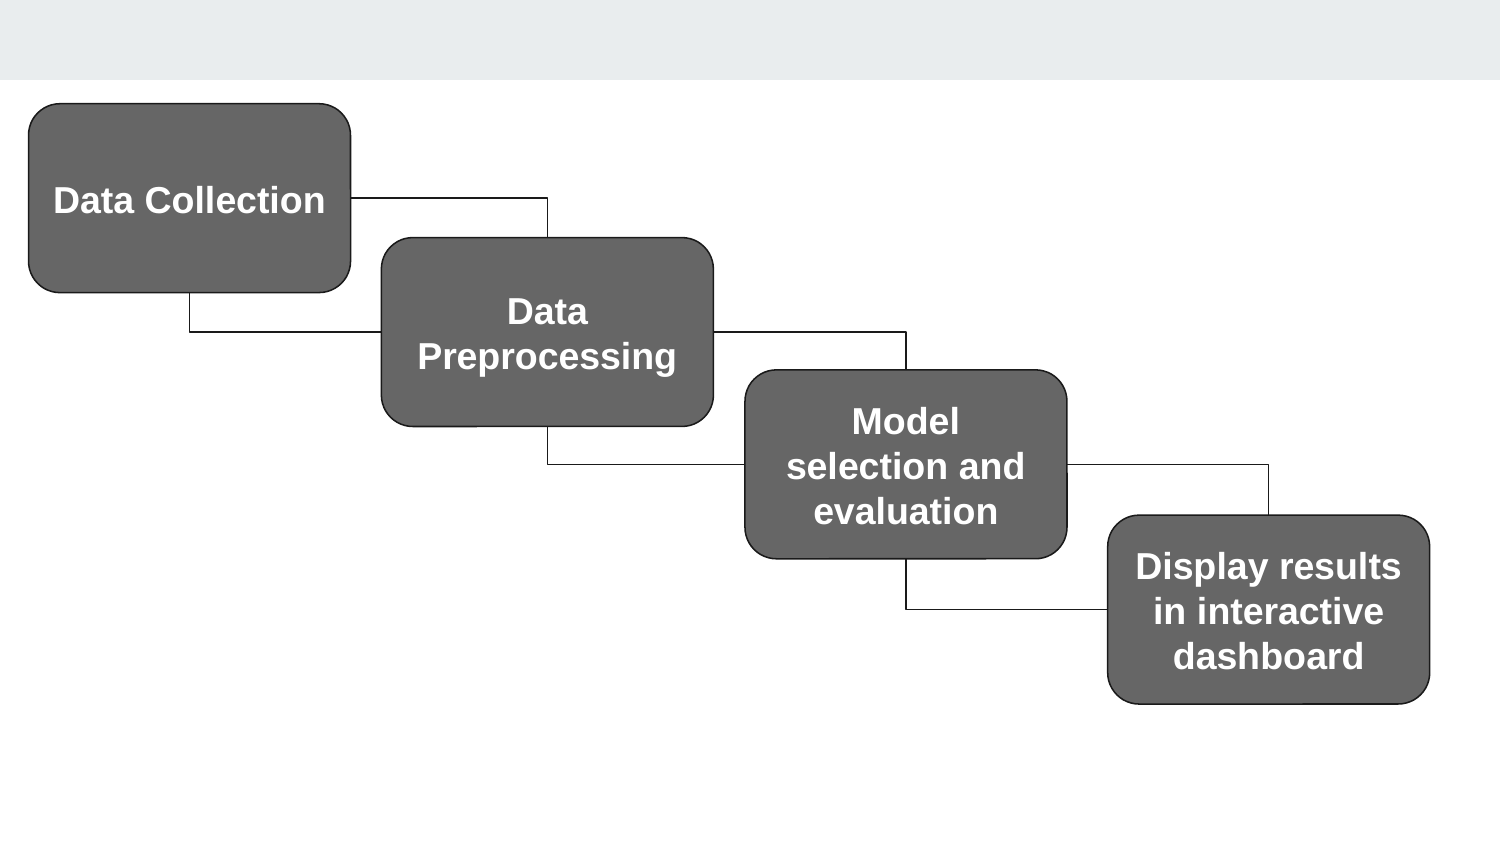

Data Collection
Data Preprocessing
Model selection and evaluation
Display results in interactive dashboard